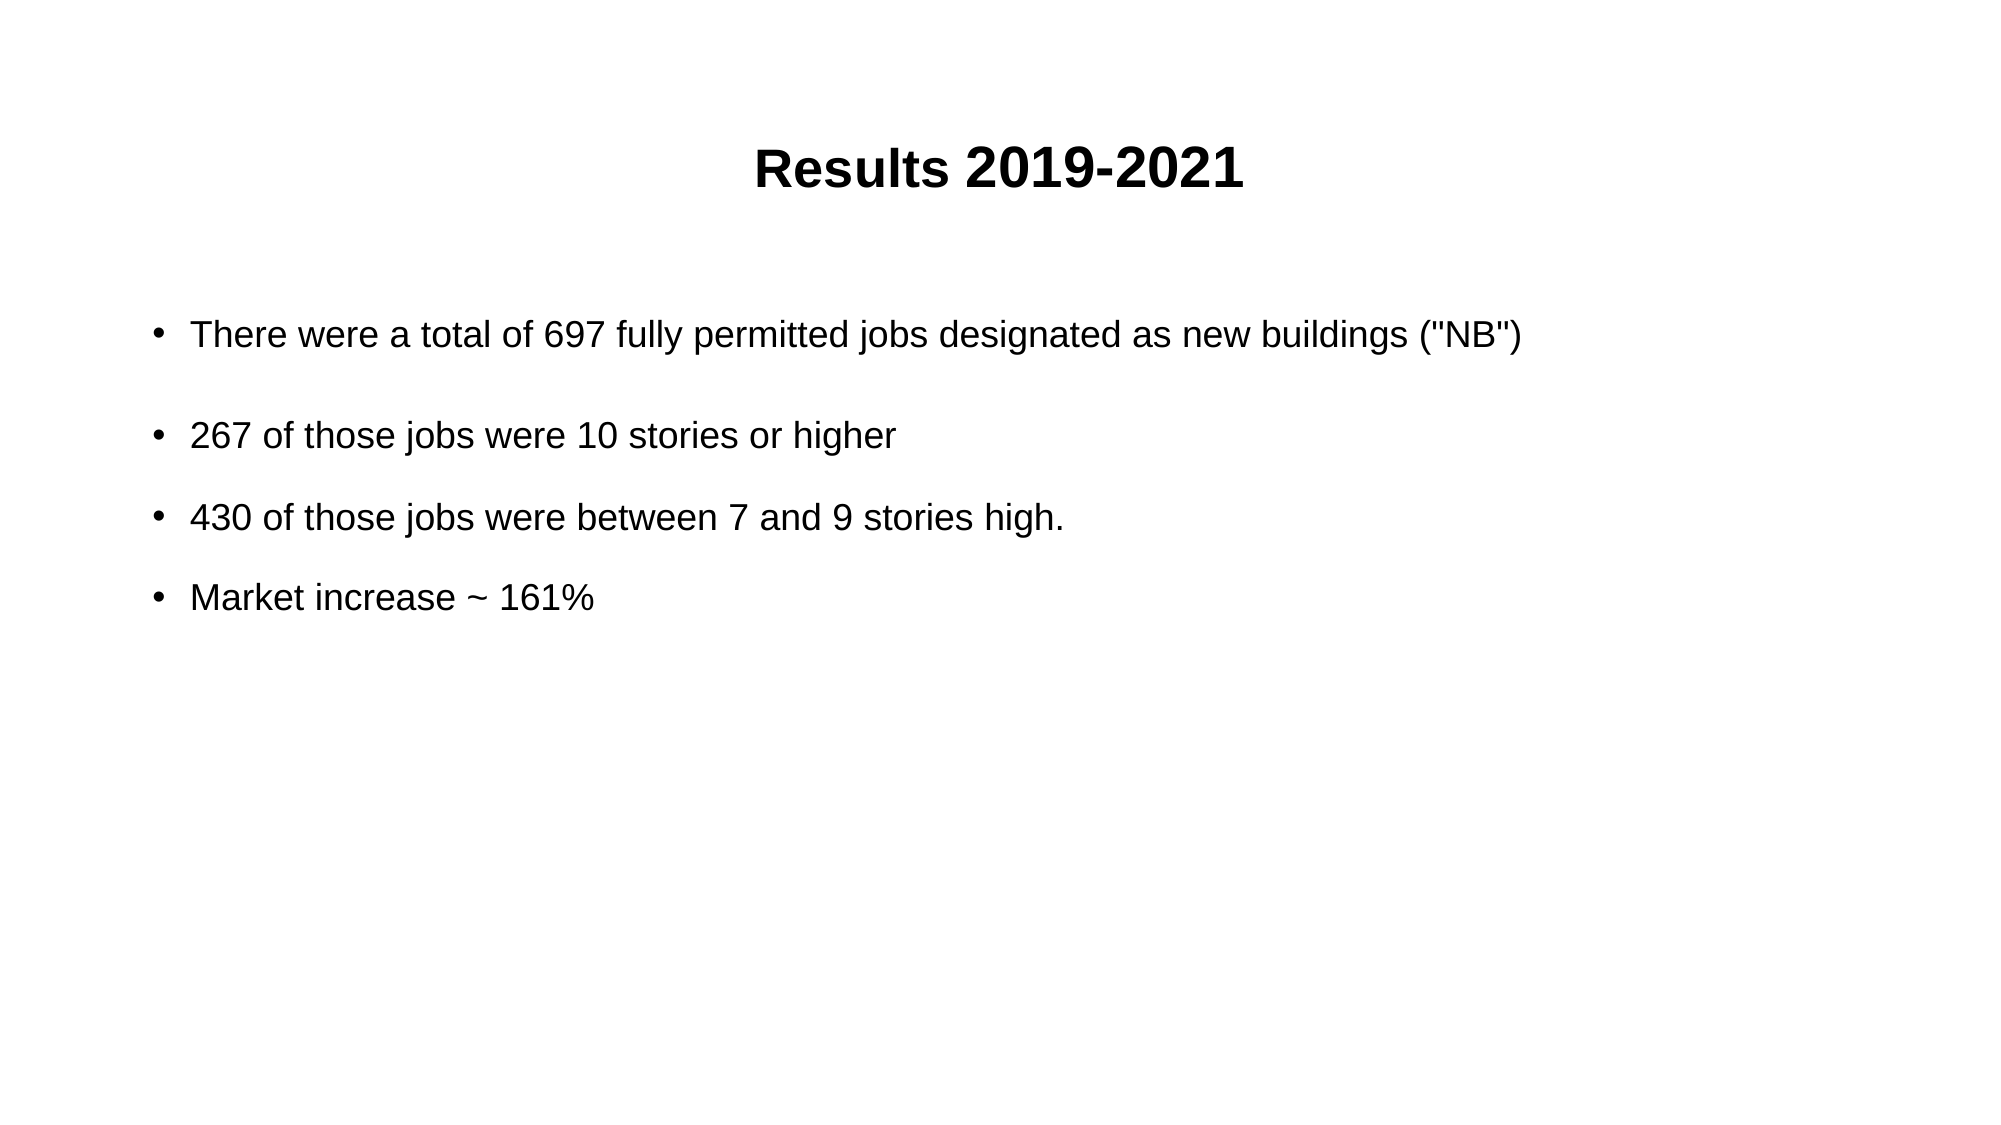

# Results 2019-2021
There were a total of 697 fully permitted jobs designated as new buildings ("NB")

267 of those jobs were 10 stories or higher

430 of those jobs were between 7 and 9 stories high.

Market increase ~ 161%